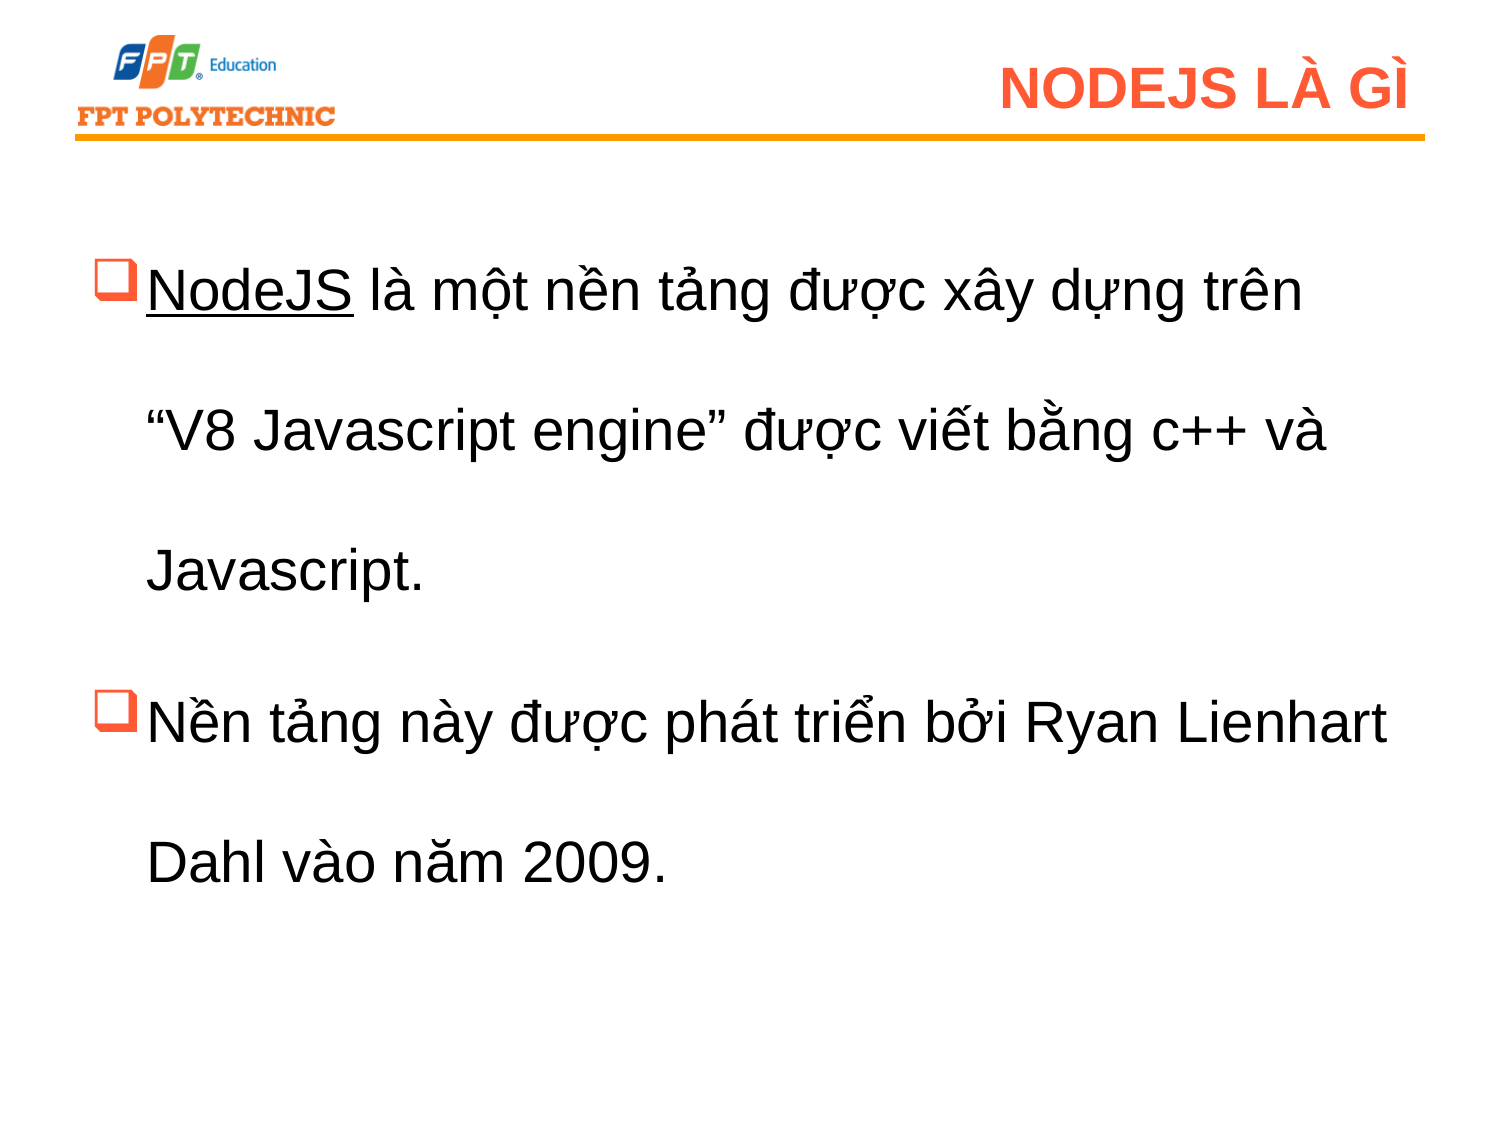

# Nodejs là gì
NodeJS là một nền tảng được xây dựng trên “V8 Javascript engine” được viết bằng c++ và Javascript.
Nền tảng này được phát triển bởi Ryan Lienhart Dahl vào năm 2009.